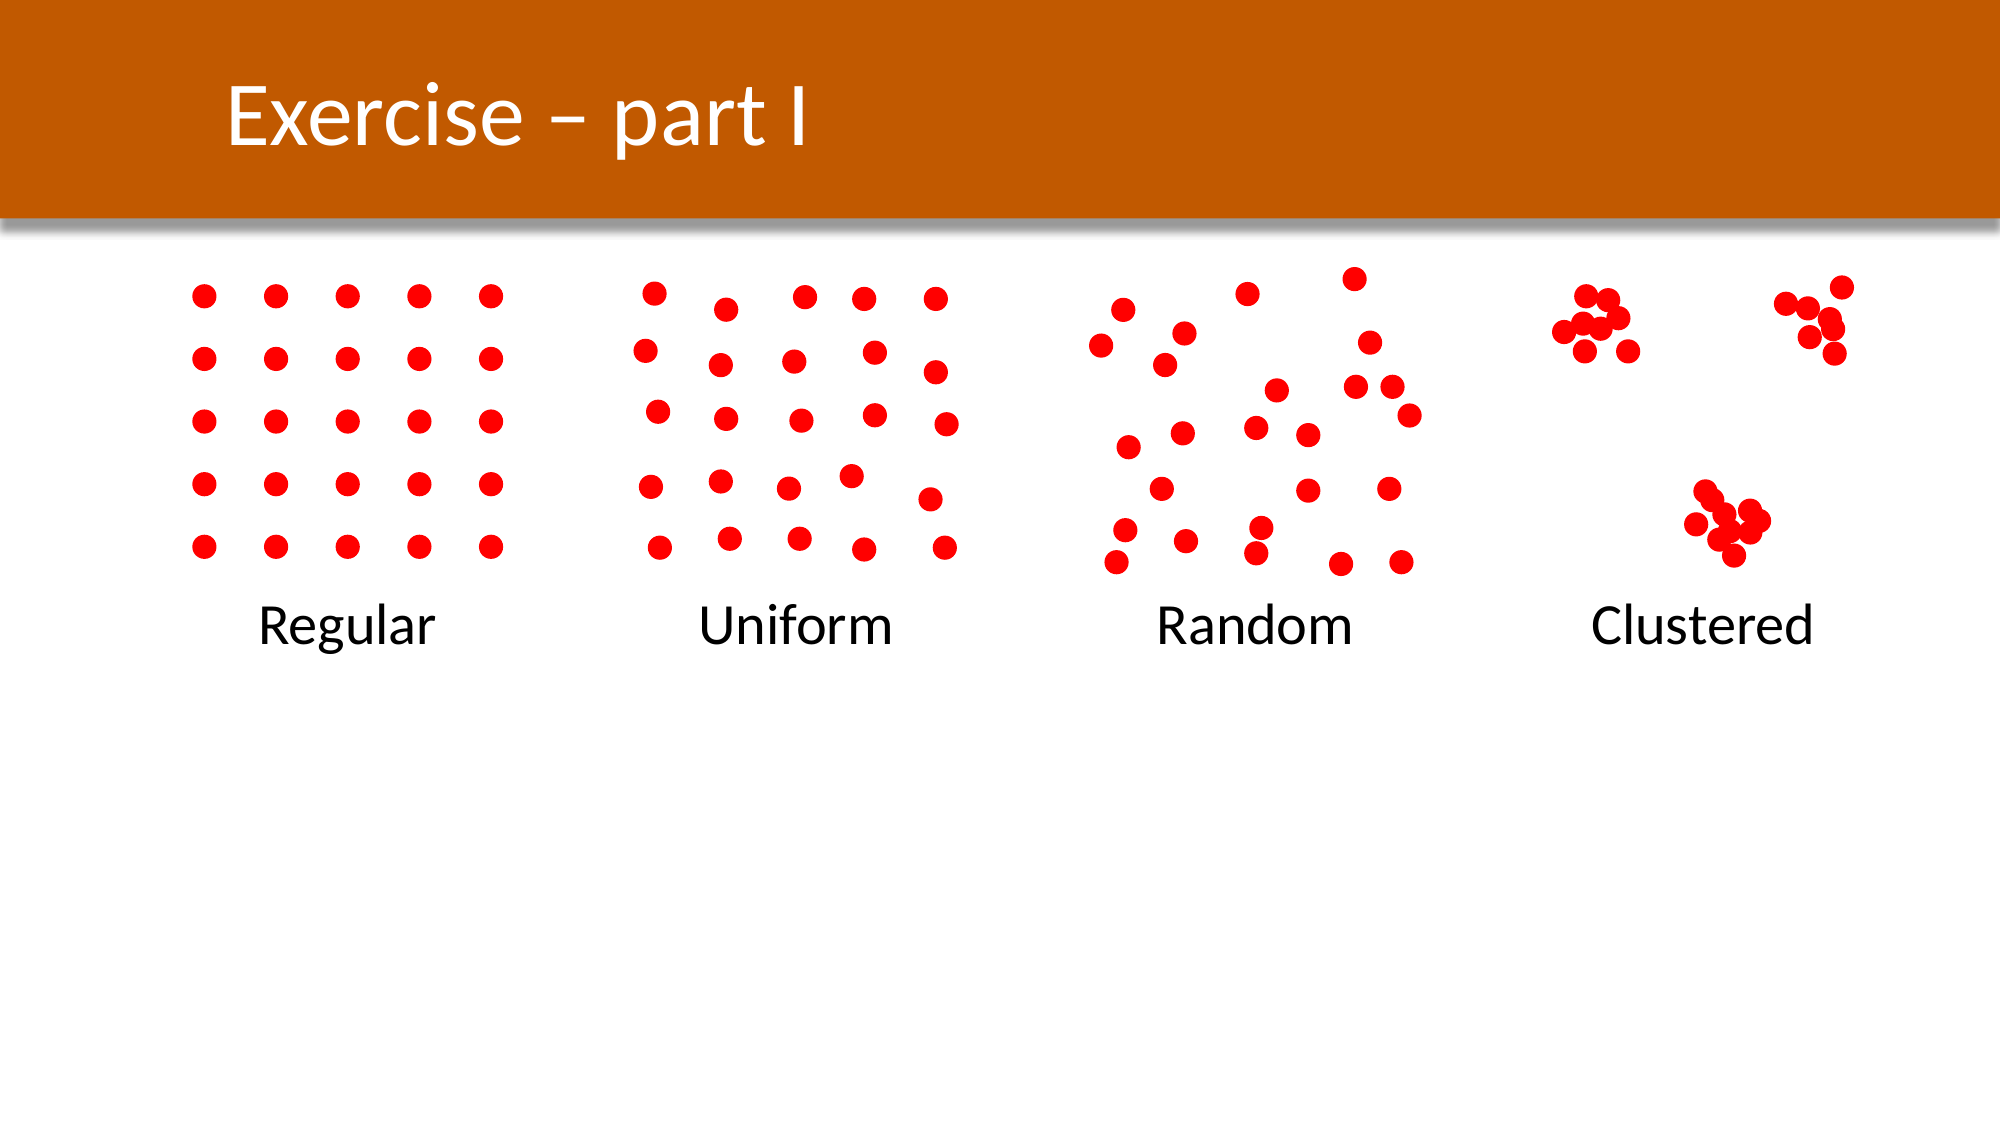

Exercise – part I

Regular
Uniform
Random
Clustered